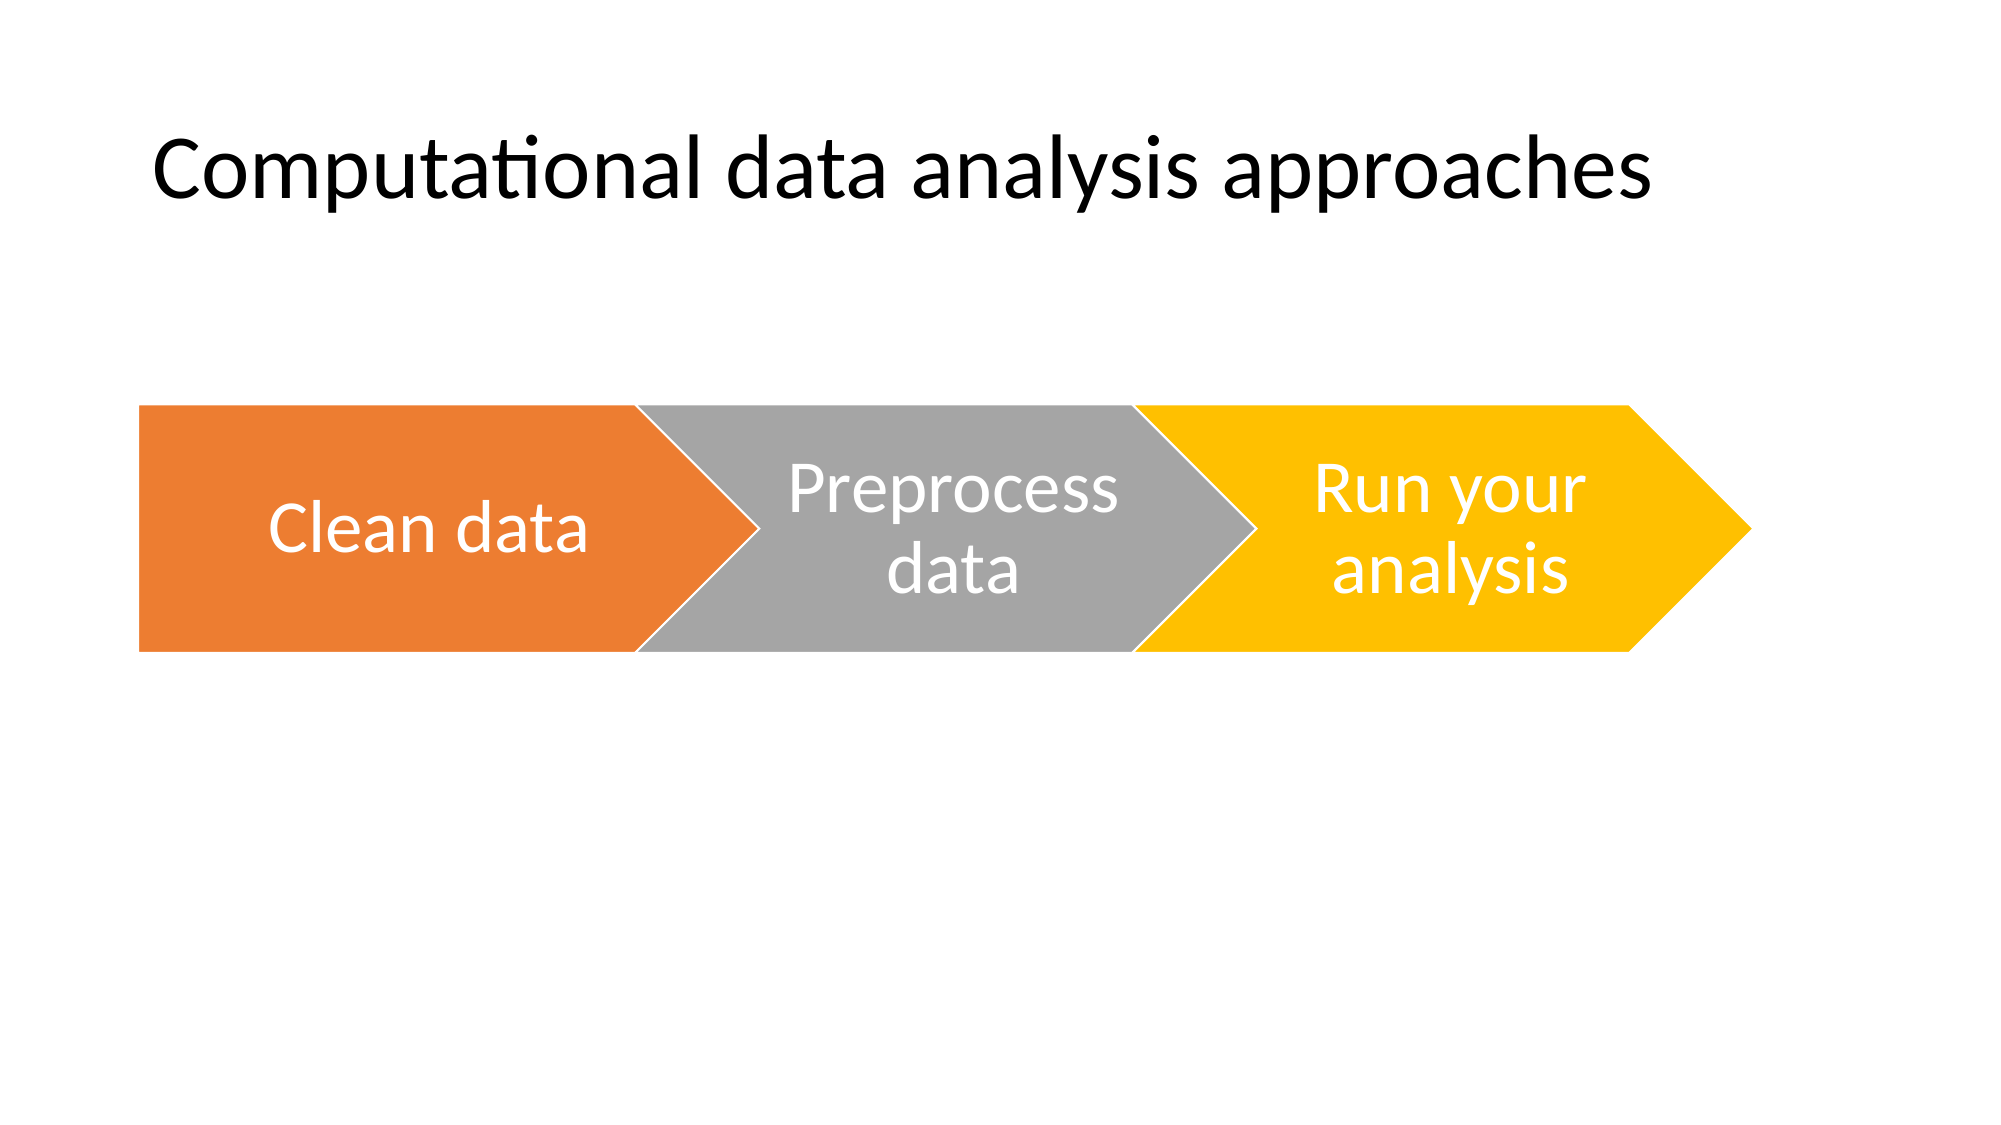

# Computational data analysis approaches
Clean data
Preprocess data
Run your analysis